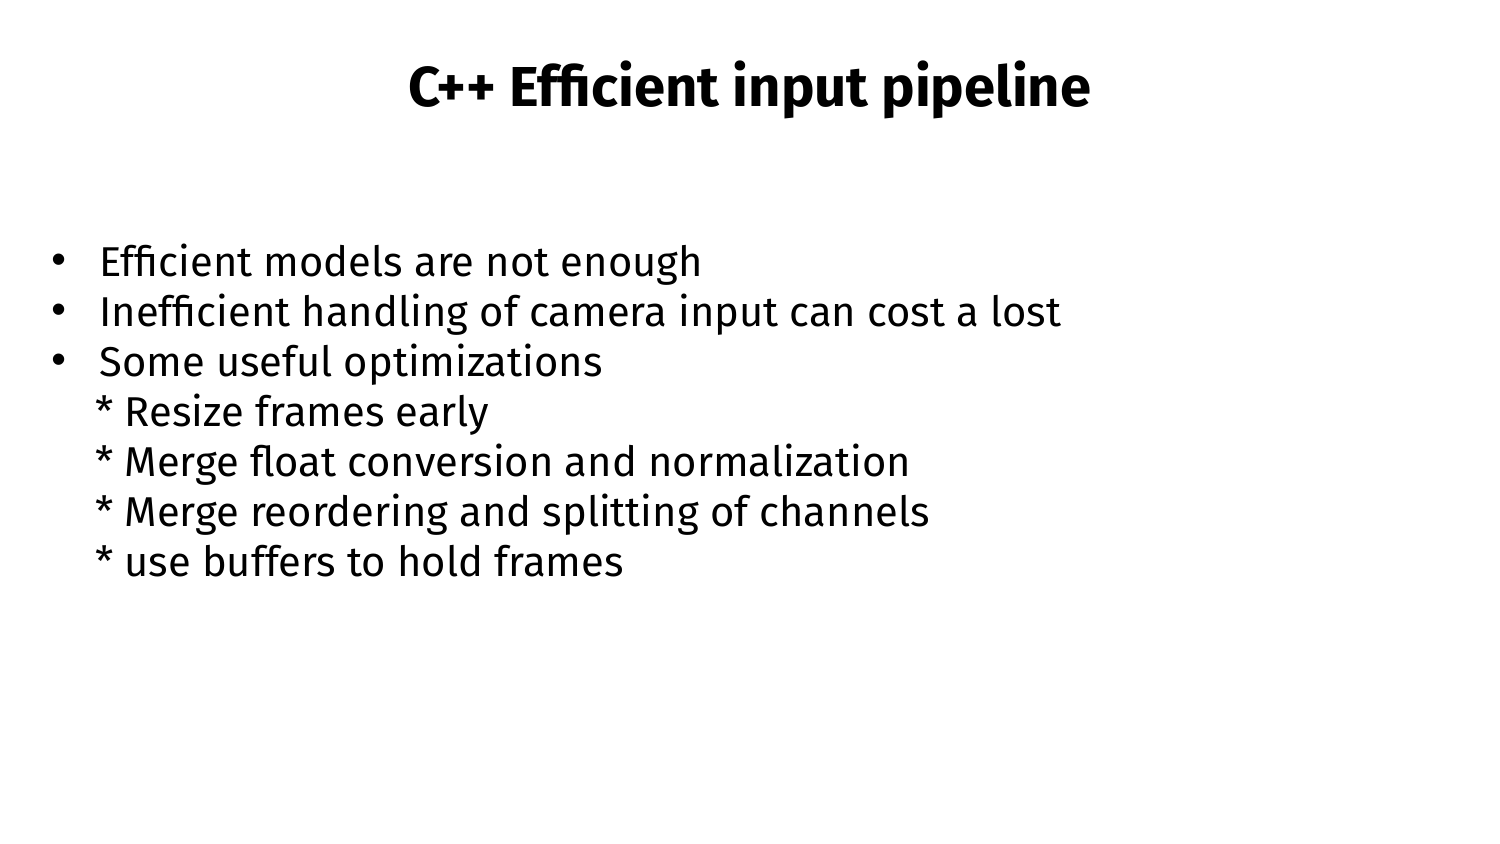

# C++ Efficient input pipeline
Efficient models are not enough
Inefficient handling of camera input can cost a lost
Some useful optimizations
    * Resize frames early
    * Merge float conversion and normalization
    * Merge reordering and splitting of channels
    * use buffers to hold frames